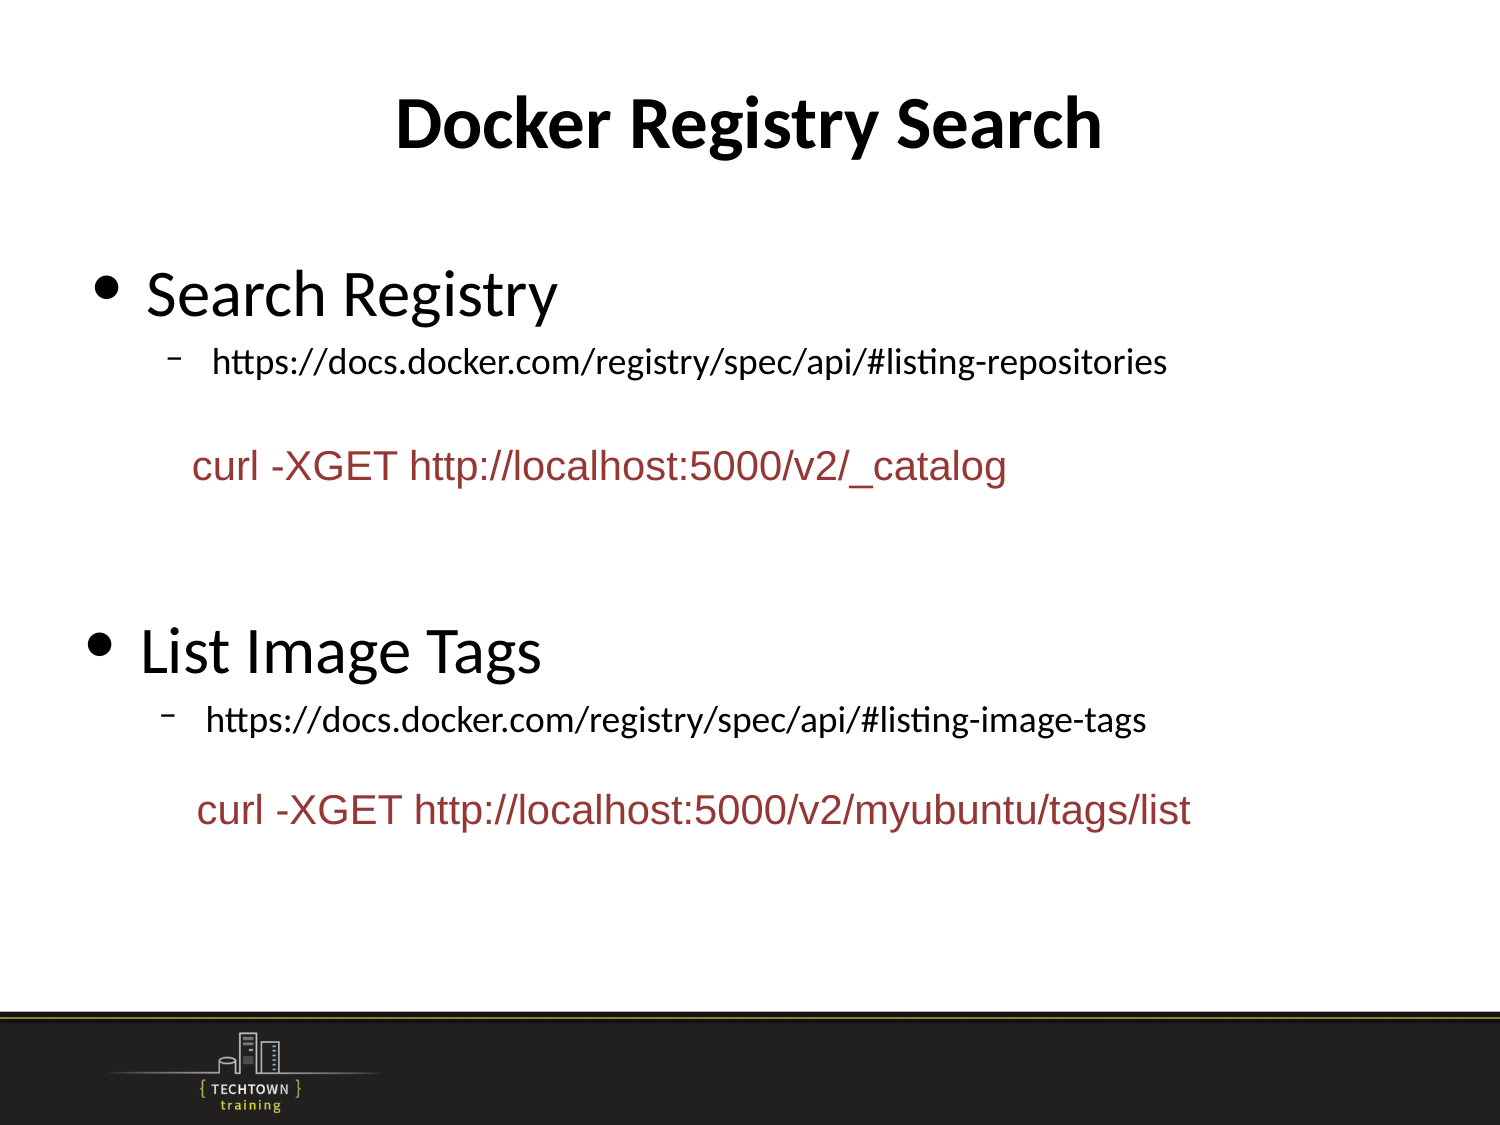

# Docker Registry Search
Search Registry
https://docs.docker.com/registry/spec/api/#listing-repositories
curl -XGET http://localhost:5000/v2/_catalog
List Image Tags
https://docs.docker.com/registry/spec/api/#listing-image-tags
curl -XGET http://localhost:5000/v2/myubuntu/tags/list